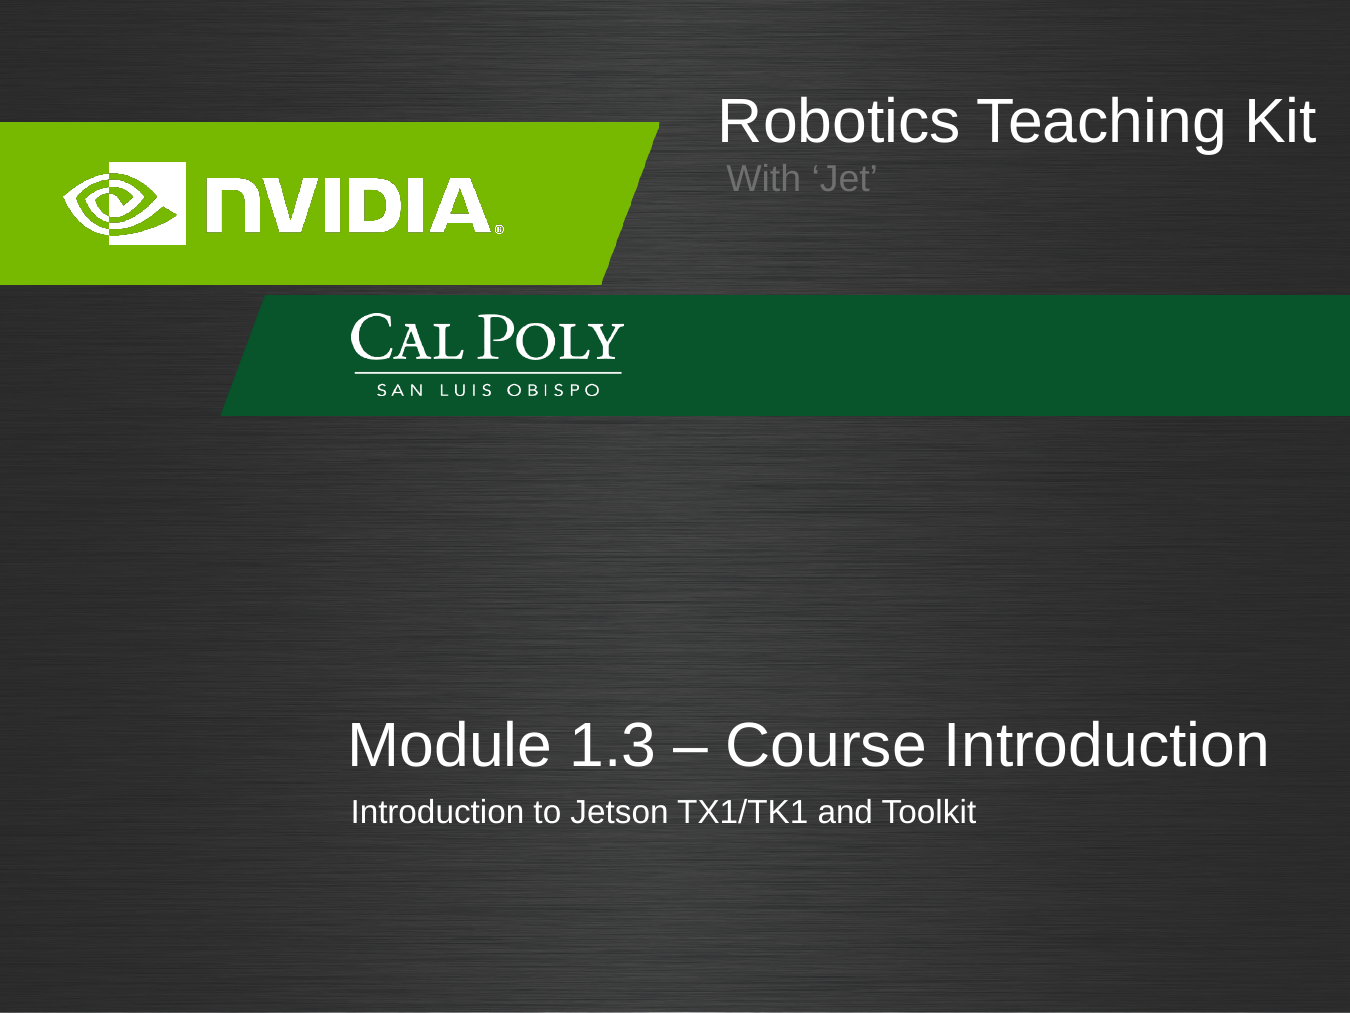

# Module 1.3 – Course Introduction
Introduction to Jetson TX1/TK1 and Toolkit